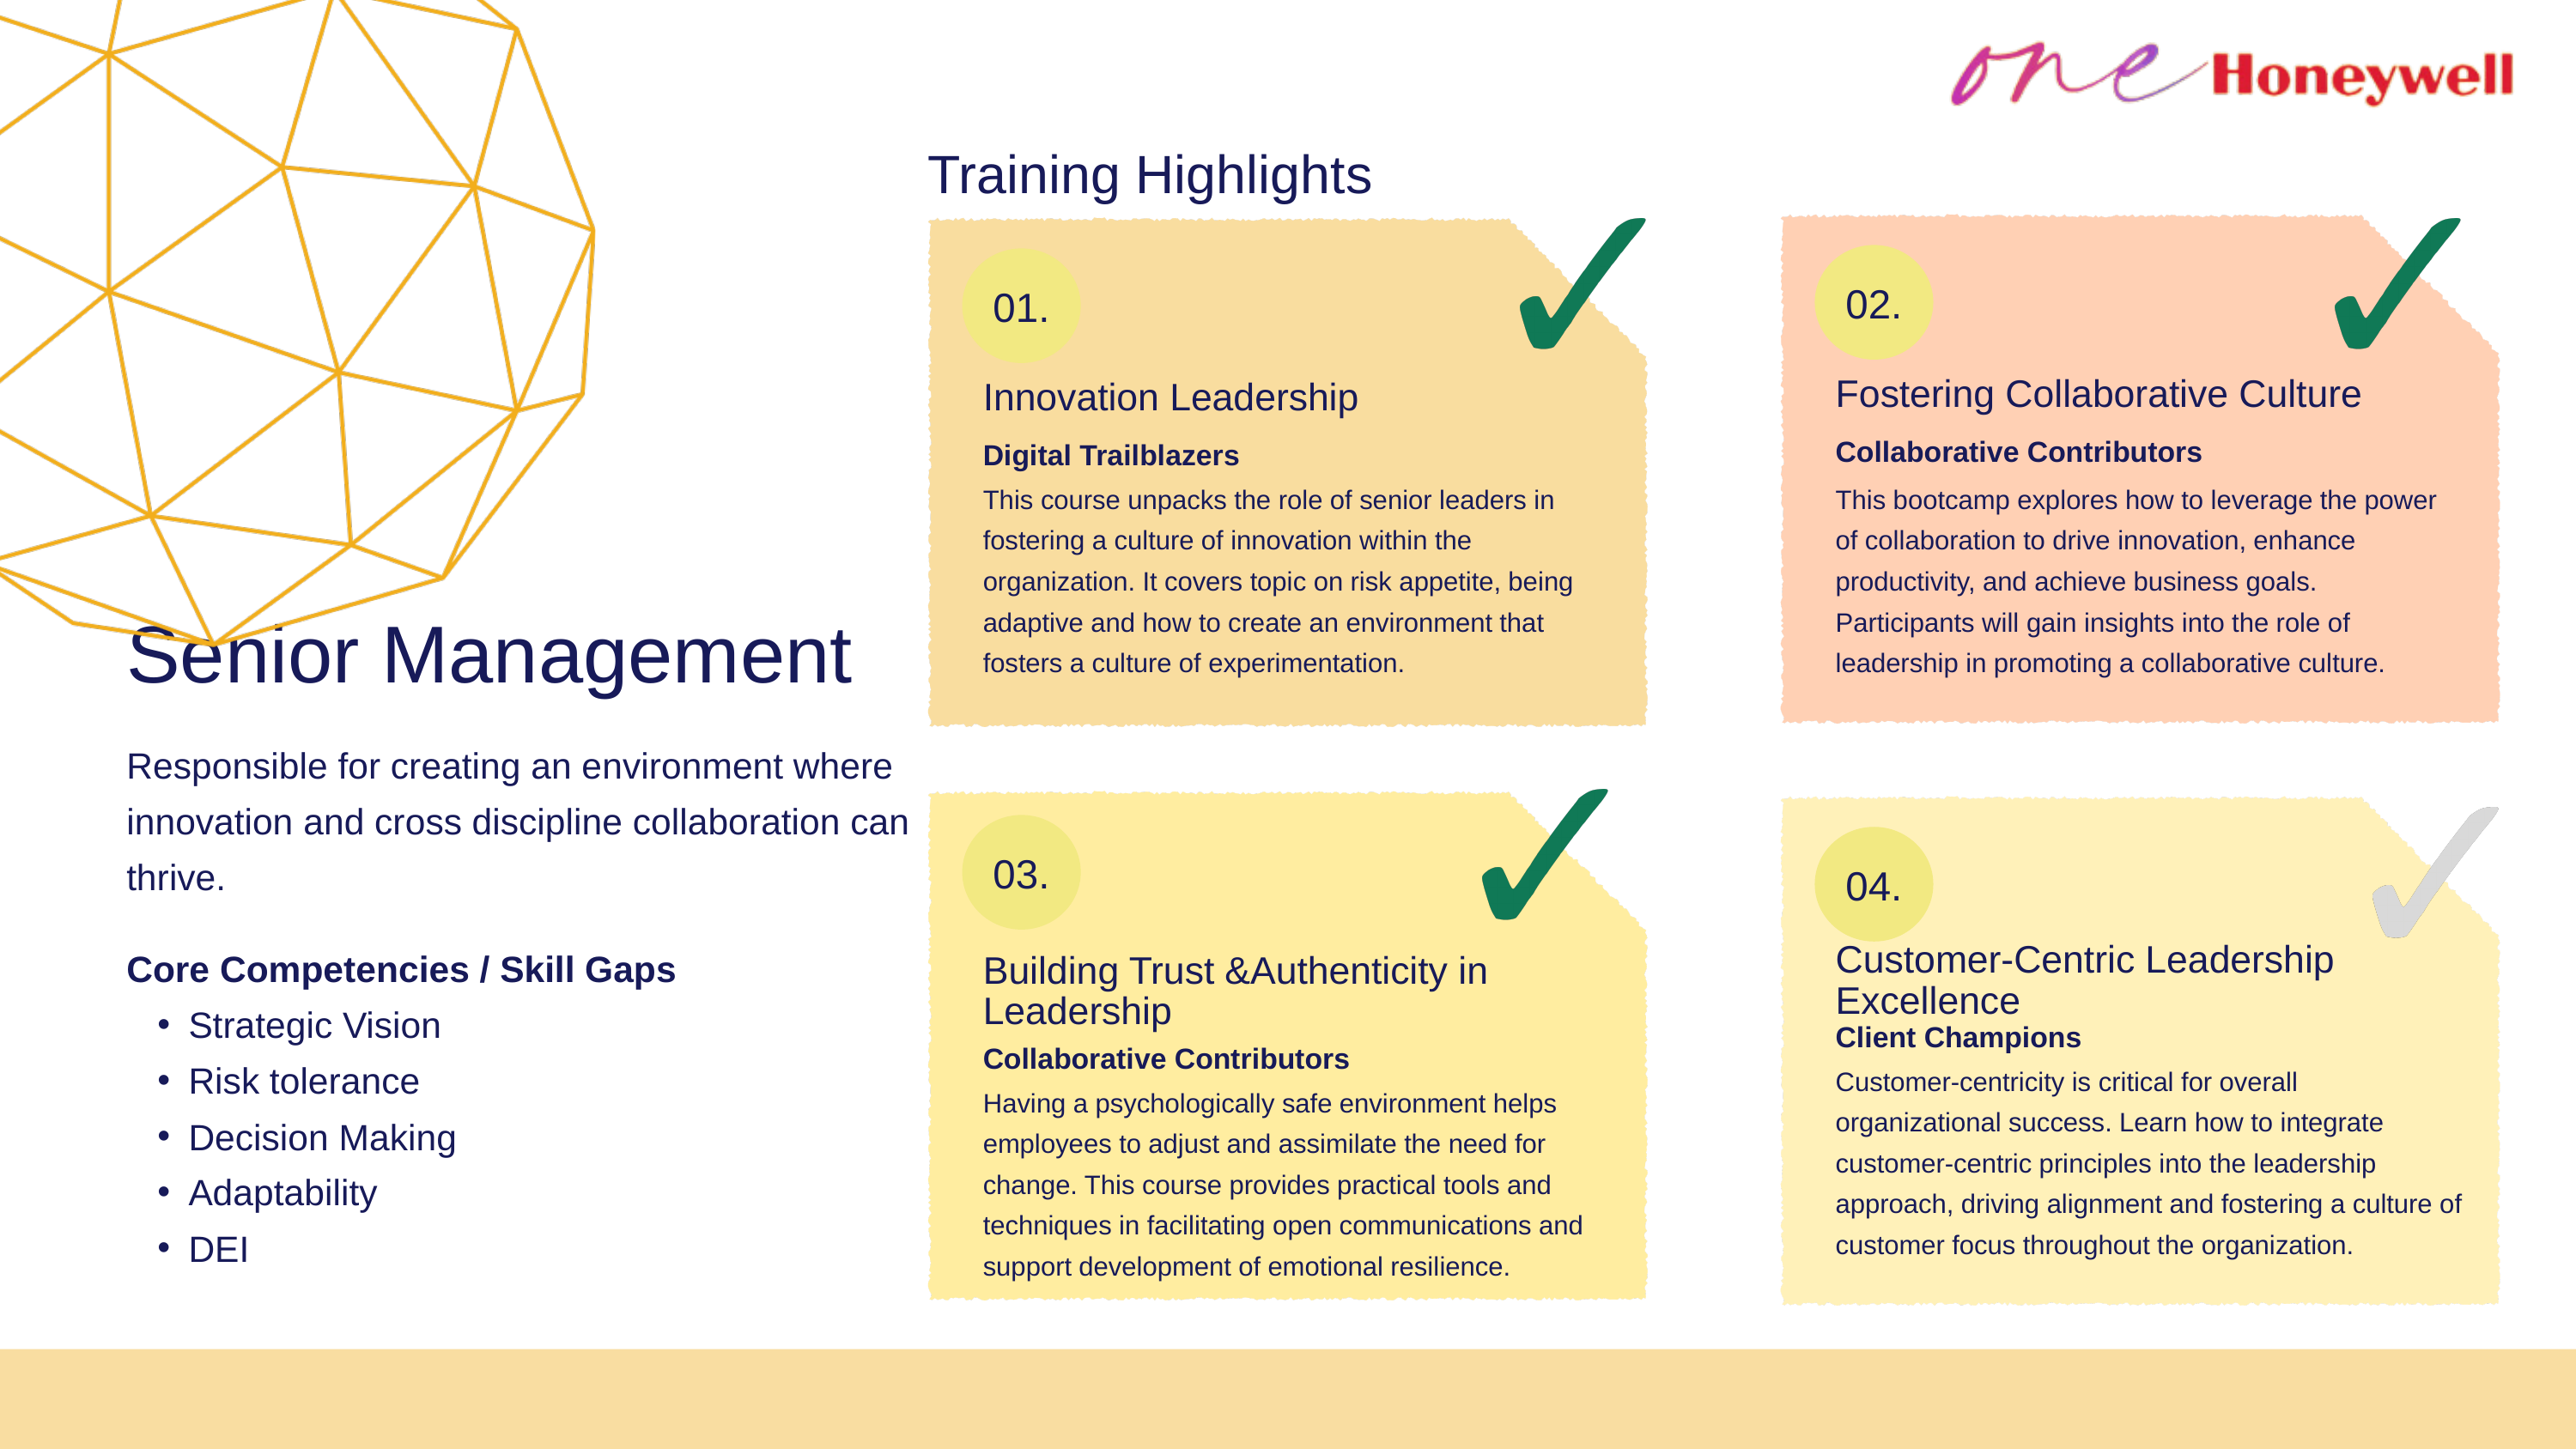

Training Highlights

02.

01.
Fostering Collaborative Culture
Innovation Leadership
Collaborative Contributors
Digital Trailblazers
This course unpacks the role of senior leaders in fostering a culture of innovation within the organization. It covers topic on risk appetite, being adaptive and how to create an environment that fosters a culture of experimentation.
This bootcamp explores how to leverage the power of collaboration to drive innovation, enhance productivity, and achieve business goals. Participants will gain insights into the role of leadership in promoting a collaborative culture.
Senior Management
Responsible for creating an environment where innovation and cross discipline collaboration can thrive.

03.

04.
Core Competencies / Skill Gaps
Strategic Vision
Risk tolerance
Decision Making
Adaptability
DEI
Customer-Centric Leadership Excellence
Building Trust &Authenticity in Leadership
Client Champions
Collaborative Contributors
Customer-centricity is critical for overall organizational success. Learn how to integrate customer-centric principles into the leadership approach, driving alignment and fostering a culture of customer focus throughout the organization.
Having a psychologically safe environment helps employees to adjust and assimilate the need for change. This course provides practical tools and techniques in facilitating open communications and support development of emotional resilience.